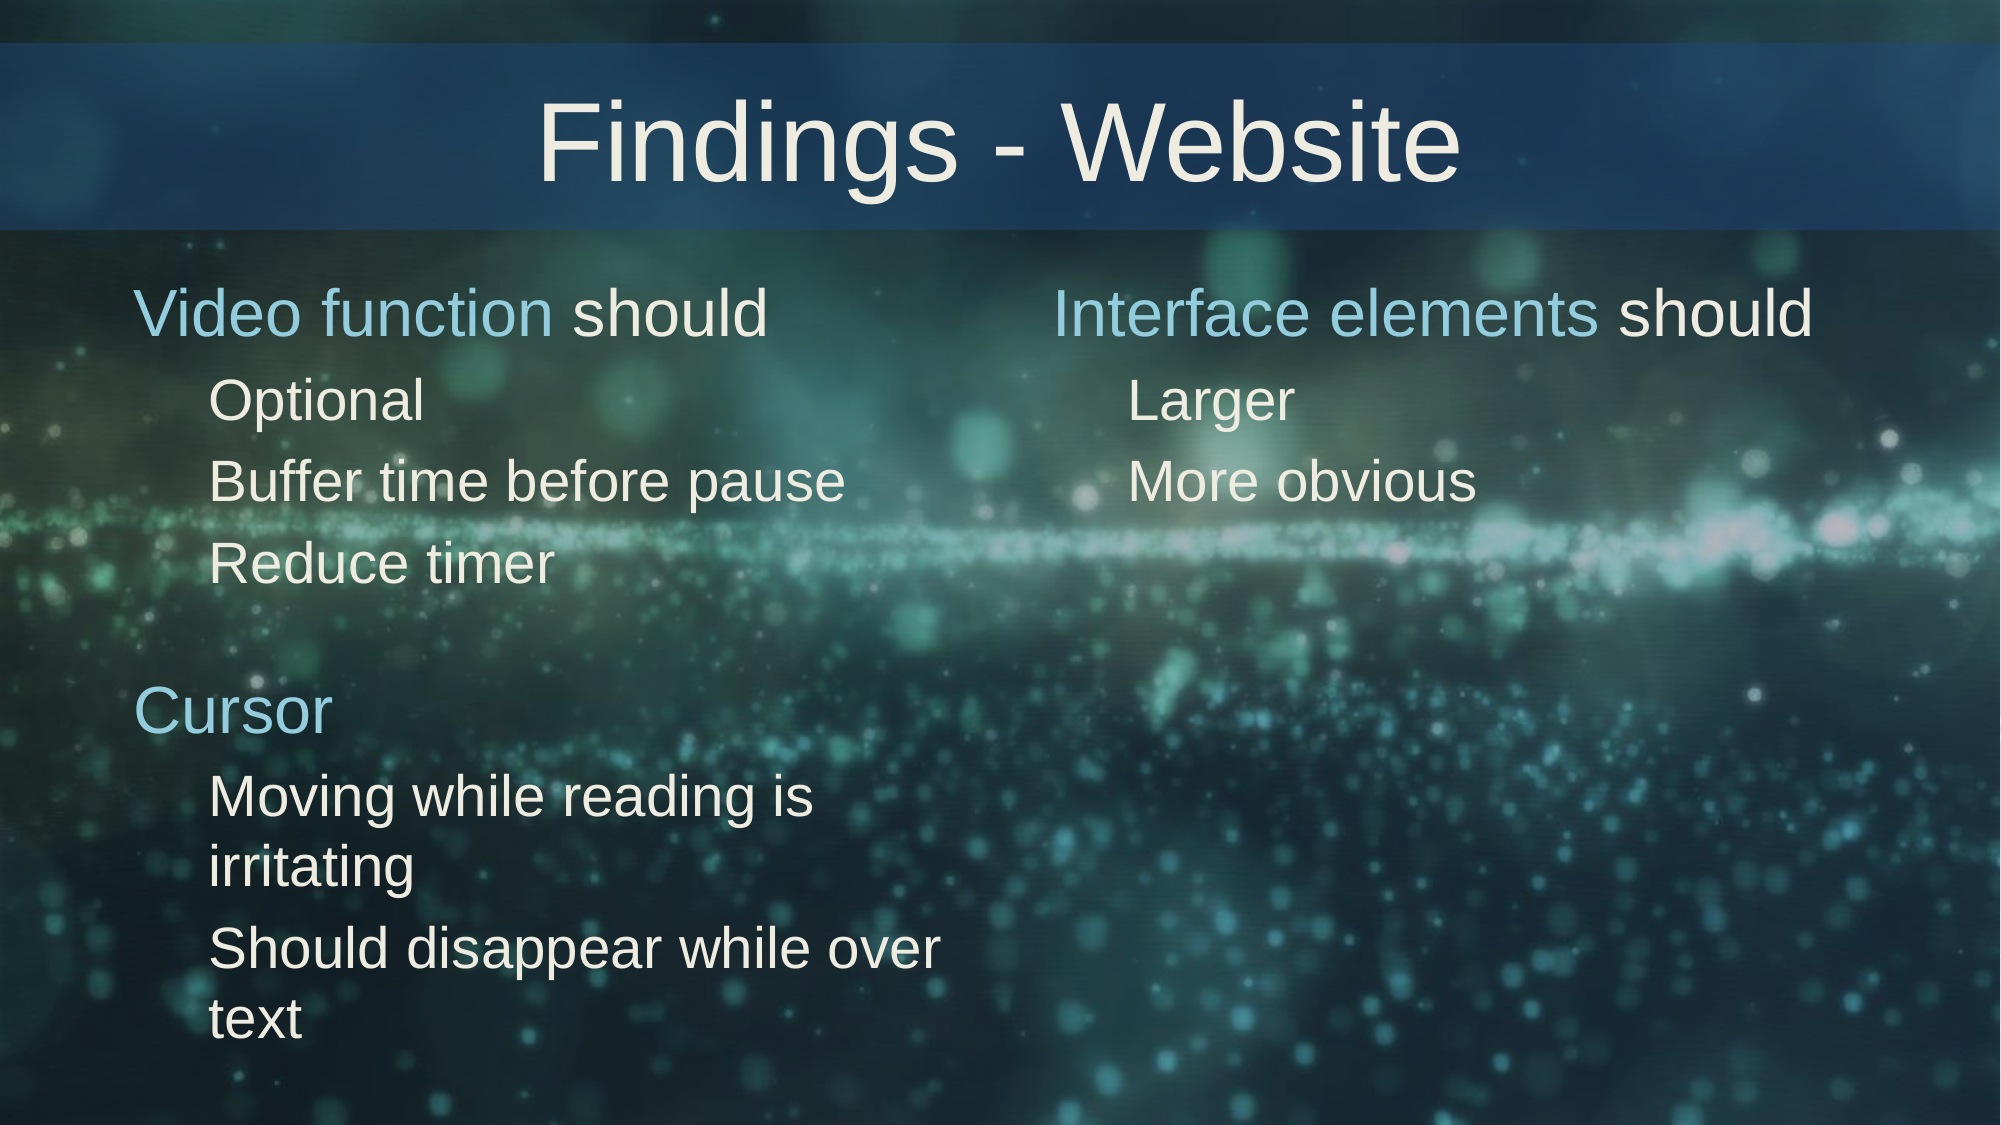

# Findings - Website
Video function should
Optional
Buffer time before pause
Reduce timer

Cursor
Moving while reading is irritating
Should disappear while over text
Interface elements should
Larger
More obvious